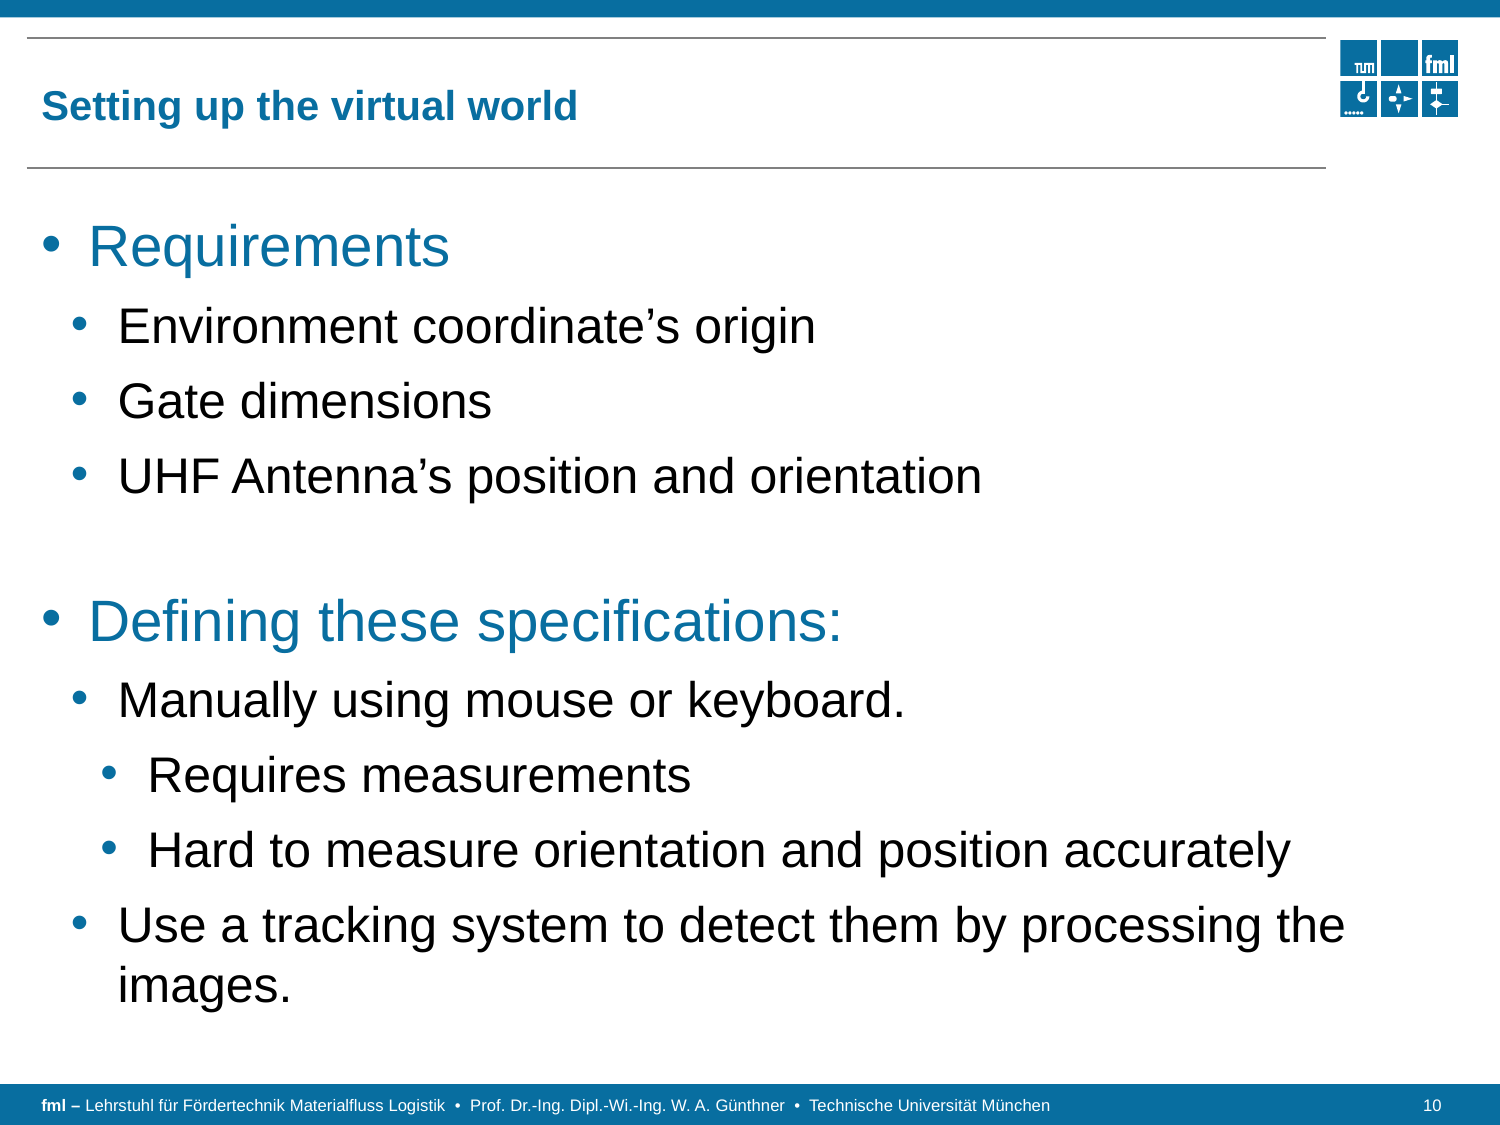

# Setting up the virtual world
Requirements
Environment coordinate’s origin
Gate dimensions
UHF Antenna’s position and orientation

Defining these specifications:
Manually using mouse or keyboard.
Requires measurements
Hard to measure orientation and position accurately
Use a tracking system to detect them by processing the images.